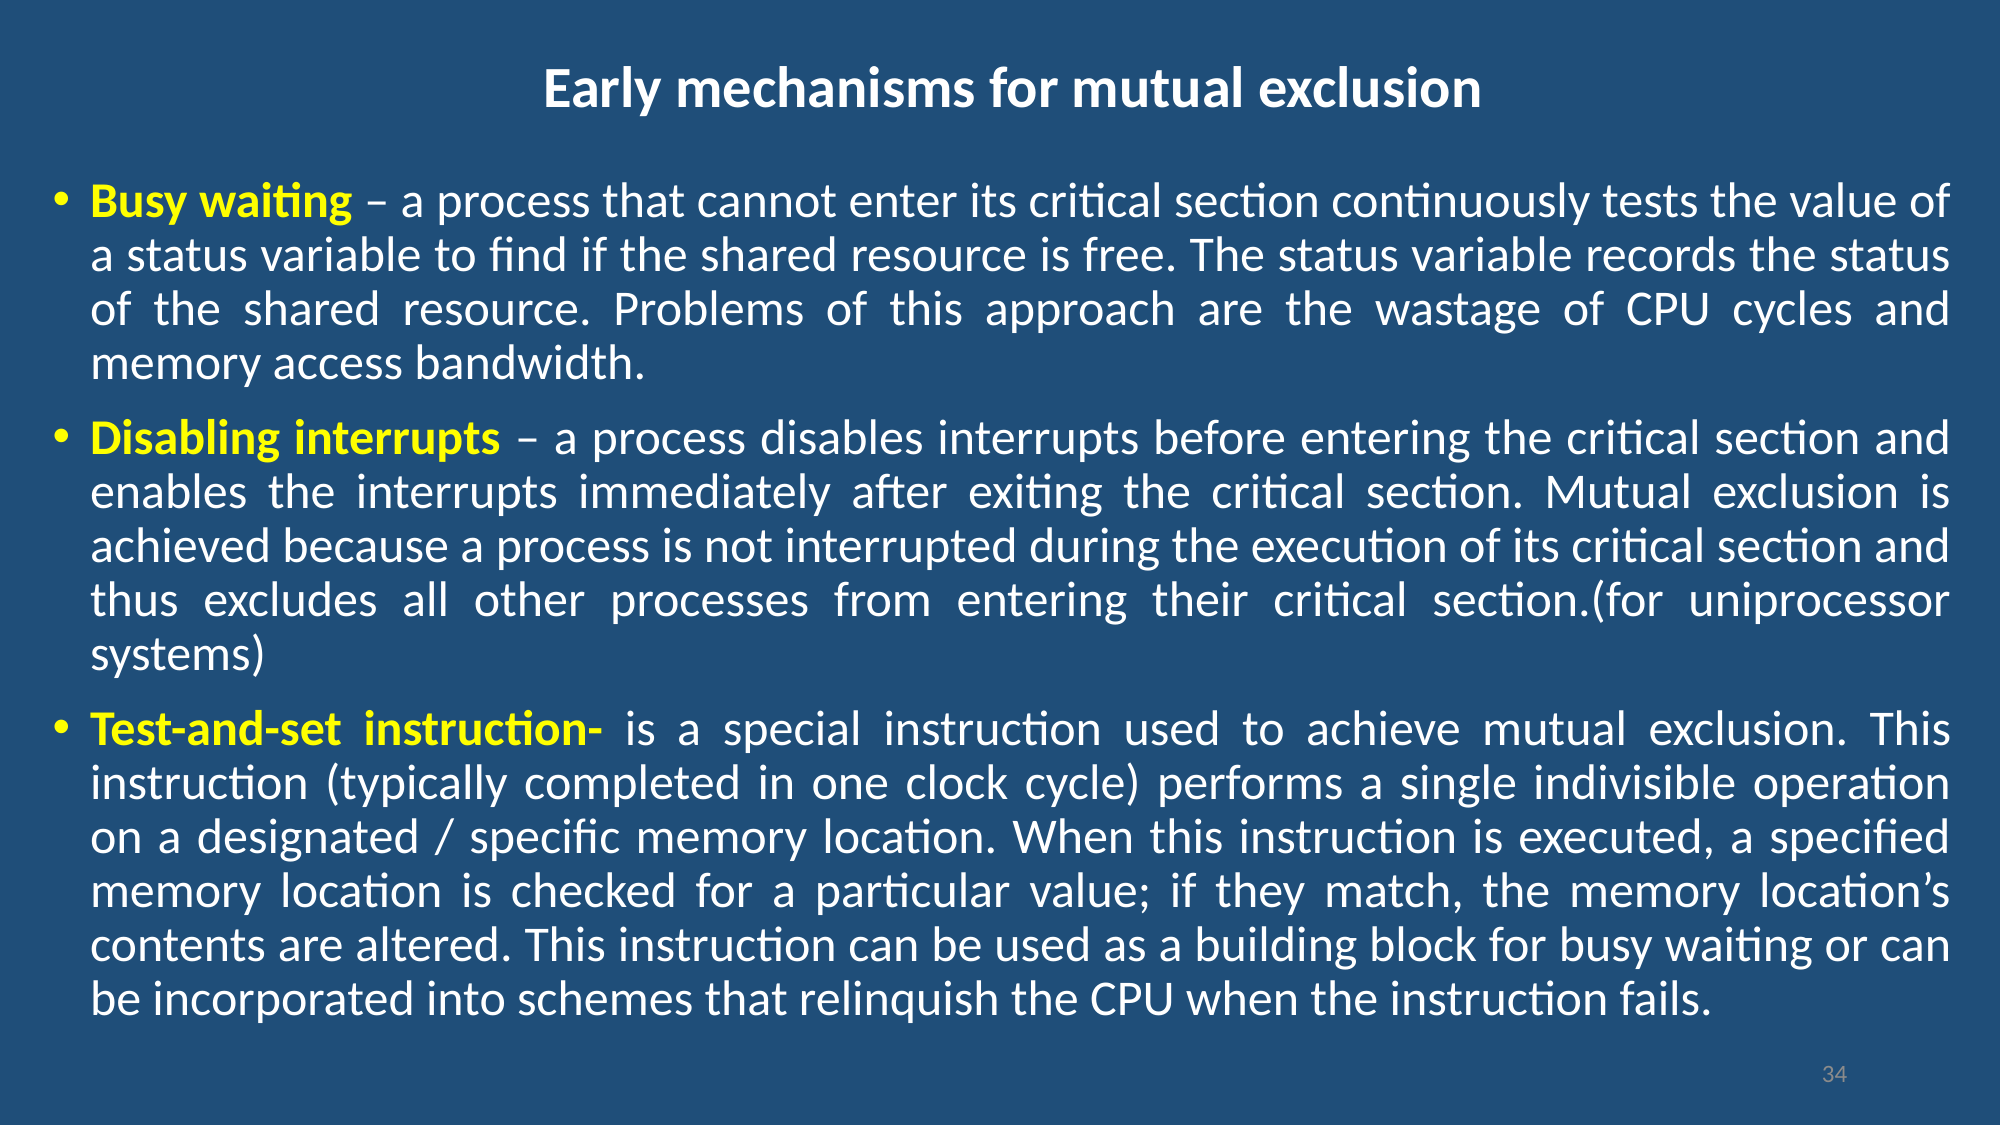

# Early mechanisms for mutual exclusion
Busy waiting – a process that cannot enter its critical section continuously tests the value of a status variable to find if the shared resource is free. The status variable records the status of the shared resource. Problems of this approach are the wastage of CPU cycles and memory access bandwidth.
Disabling interrupts – a process disables interrupts before entering the critical section and enables the interrupts immediately after exiting the critical section. Mutual exclusion is achieved because a process is not interrupted during the execution of its critical section and thus excludes all other processes from entering their critical section.(for uniprocessor systems)
Test-and-set instruction- is a special instruction used to achieve mutual exclusion. This instruction (typically completed in one clock cycle) performs a single indivisible operation on a designated / specific memory location. When this instruction is executed, a specified memory location is checked for a particular value; if they match, the memory location’s contents are altered. This instruction can be used as a building block for busy waiting or can be incorporated into schemes that relinquish the CPU when the instruction fails.
34